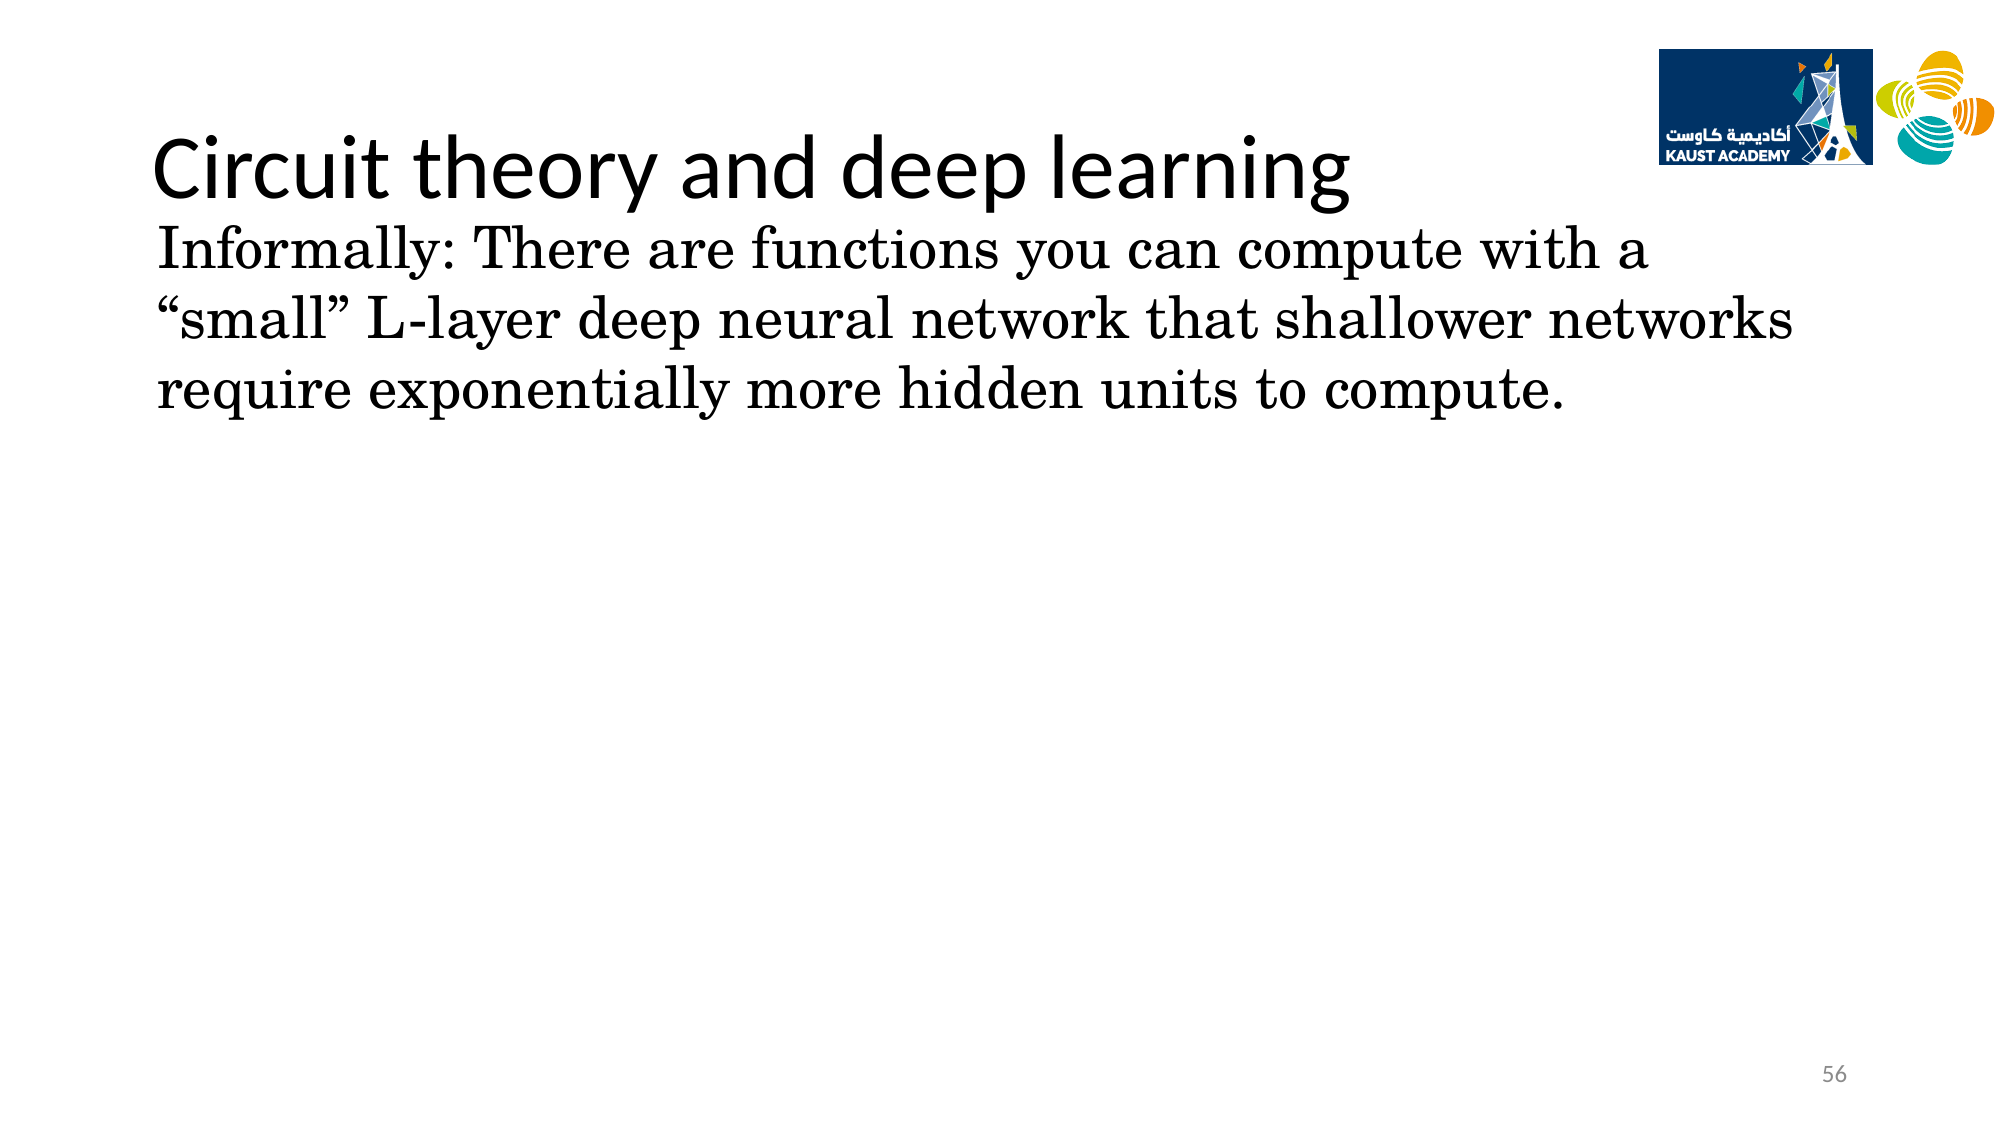

# Circuit theory and deep learning
Informally: There are functions you can compute with a “small” L-layer deep neural network that shallower networks require exponentially more hidden units to compute.
56